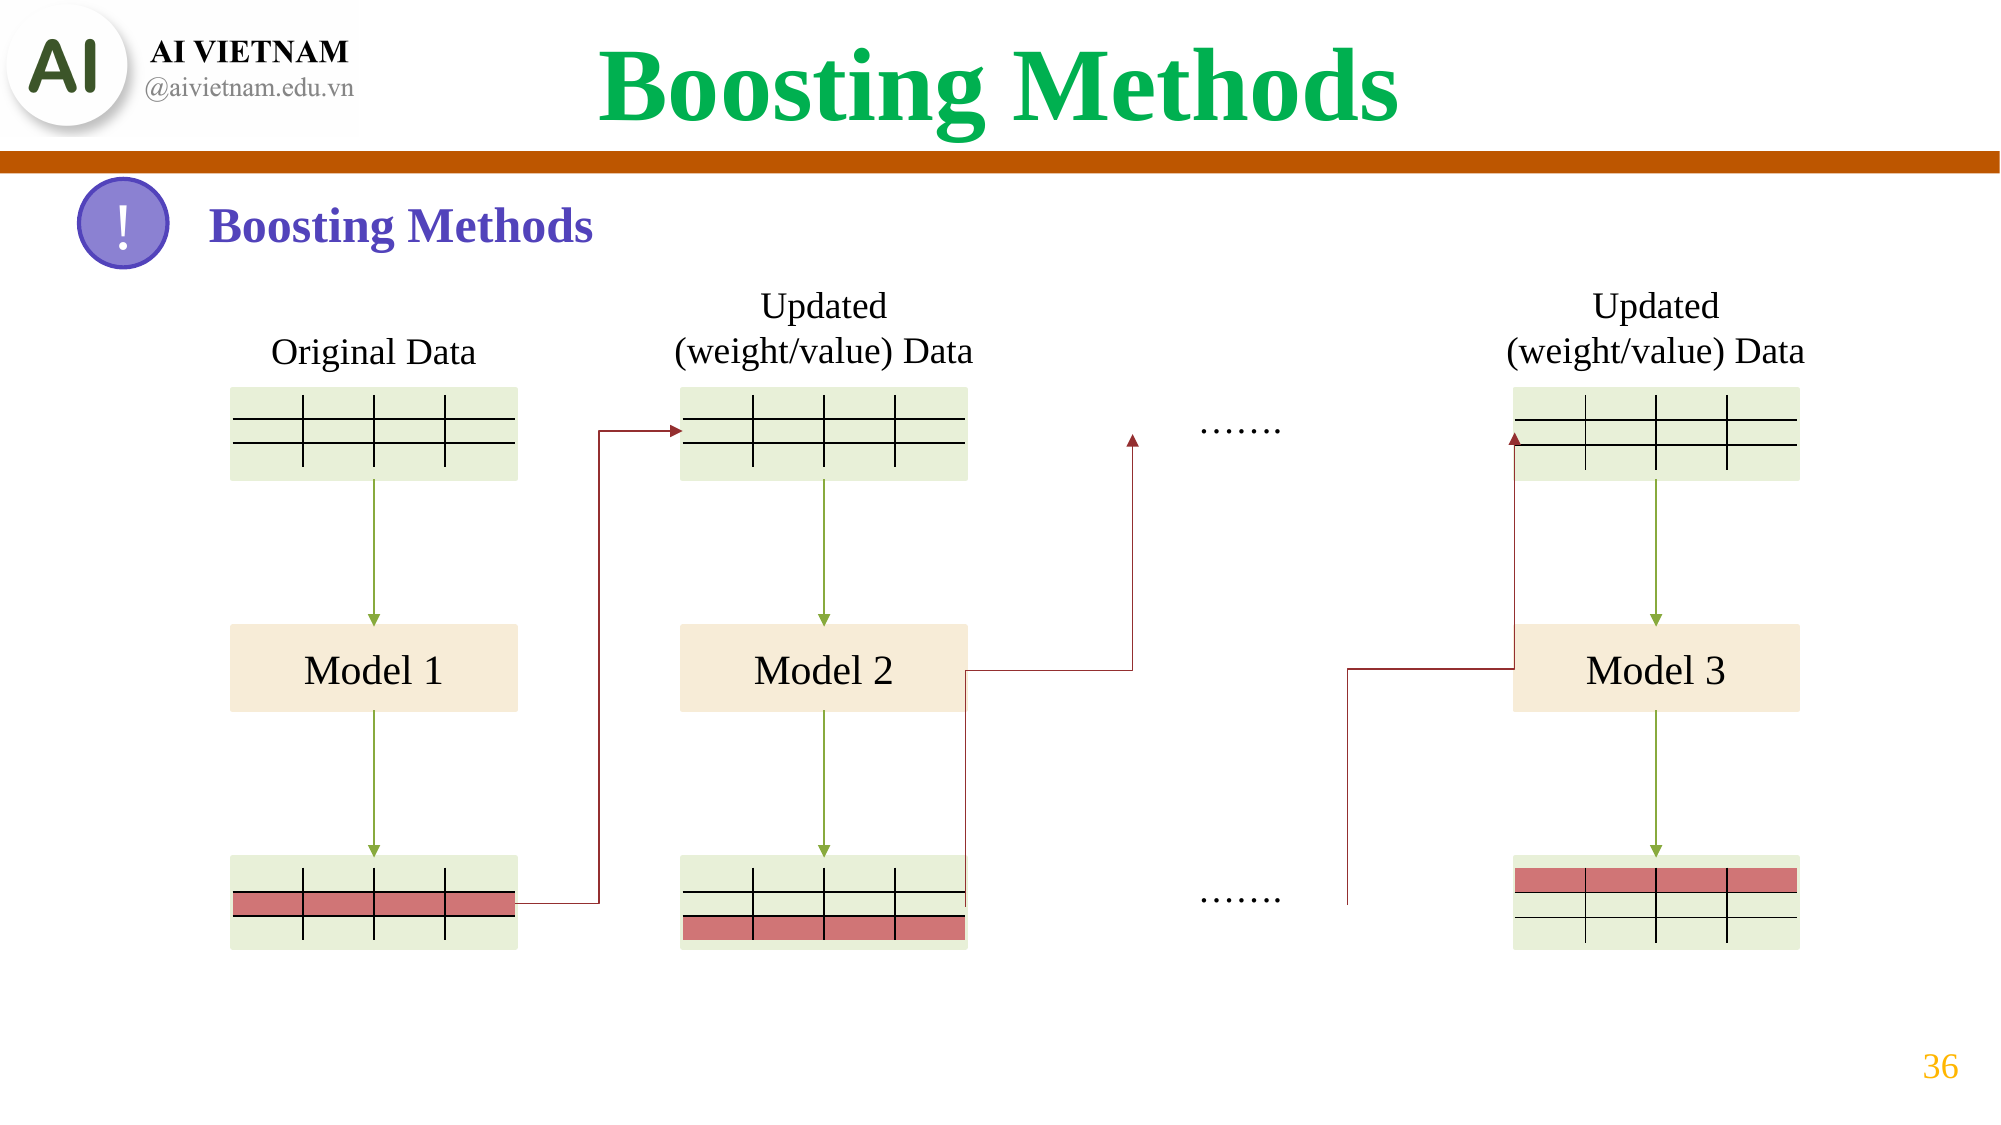

Boosting Methods

Boosting Methods
!
Updated (weight/value) Data
Updated (weight/value) Data
Original Data

…….

|  |  |  |  |
| --- | --- | --- | --- |
|  |  |  |  |
|  |  |  |  |
|  |  |  |  |
| --- | --- | --- | --- |
|  |  |  |  |
|  |  |  |  |
|  |  |  |  |
| --- | --- | --- | --- |
|  |  |  |  |
|  |  |  |  |
Model 1
Model 2
Model 3

…….

|  |  |  |  |
| --- | --- | --- | --- |
|  |  |  |  |
|  |  |  |  |
|  |  |  |  |
| --- | --- | --- | --- |
|  |  |  |  |
|  |  |  |  |
|  |  |  |  |
| --- | --- | --- | --- |
|  |  |  |  |
|  |  |  |  |
36